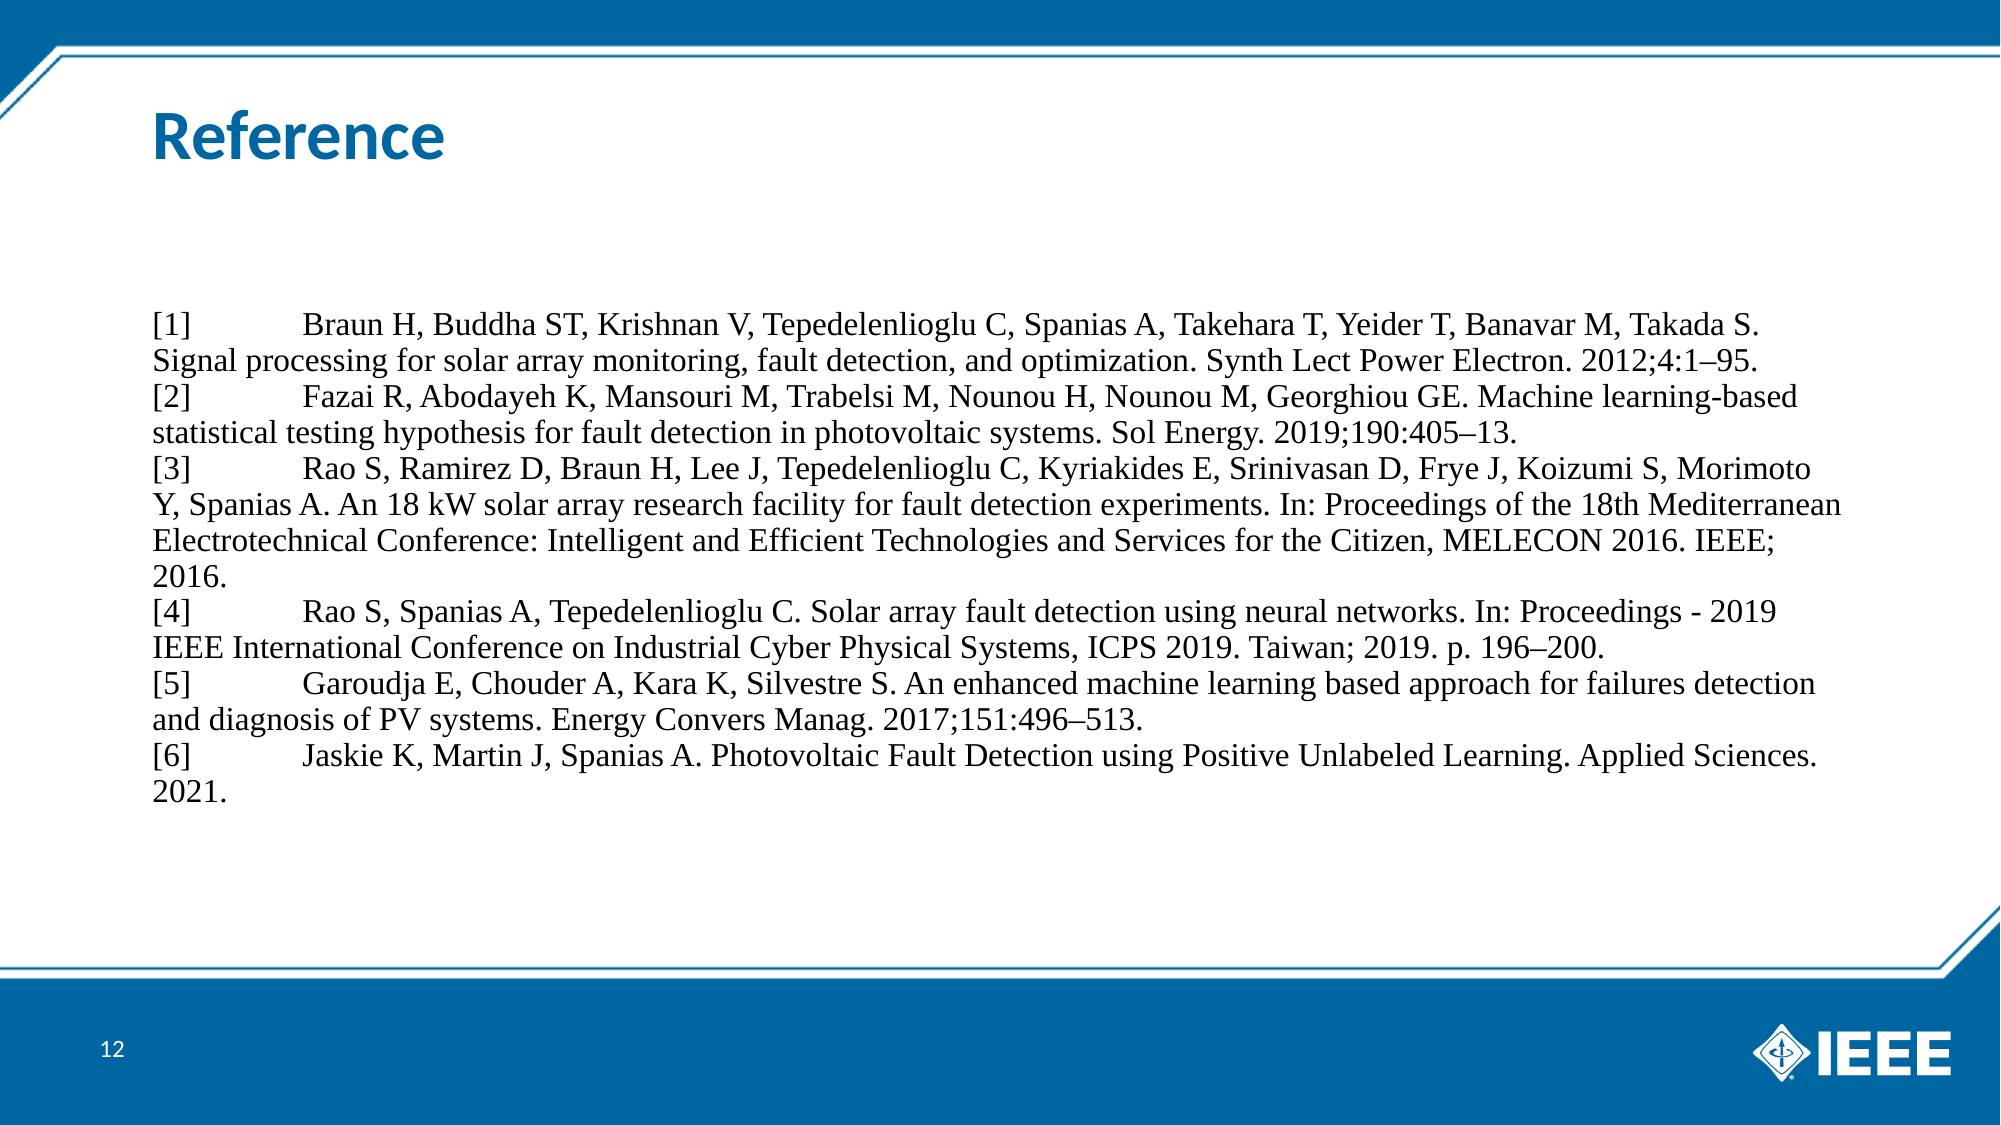

# Reference

[1] 	Braun H, Buddha ST, Krishnan V, Tepedelenlioglu C, Spanias A, Takehara T, Yeider T, Banavar M, Takada S. Signal processing for solar array monitoring, fault detection, and optimization. Synth Lect Power Electron. 2012;4:1–95.
[2] 	Fazai R, Abodayeh K, Mansouri M, Trabelsi M, Nounou H, Nounou M, Georghiou GE. Machine learning-based statistical testing hypothesis for fault detection in photovoltaic systems. Sol Energy. 2019;190:405–13.
[3] 	Rao S, Ramirez D, Braun H, Lee J, Tepedelenlioglu C, Kyriakides E, Srinivasan D, Frye J, Koizumi S, Morimoto Y, Spanias A. An 18 kW solar array research facility for fault detection experiments. In: Proceedings of the 18th Mediterranean Electrotechnical Conference: Intelligent and Efficient Technologies and Services for the Citizen, MELECON 2016. IEEE; 2016.
[4] 	Rao S, Spanias A, Tepedelenlioglu C. Solar array fault detection using neural networks. In: Proceedings - 2019 IEEE International Conference on Industrial Cyber Physical Systems, ICPS 2019. Taiwan; 2019. p. 196–200.
[5] 	Garoudja E, Chouder A, Kara K, Silvestre S. An enhanced machine learning based approach for failures detection and diagnosis of PV systems. Energy Convers Manag. 2017;151:496–513.
[6] 	Jaskie K, Martin J, Spanias A. Photovoltaic Fault Detection using Positive Unlabeled Learning. Applied Sciences. 2021.

12